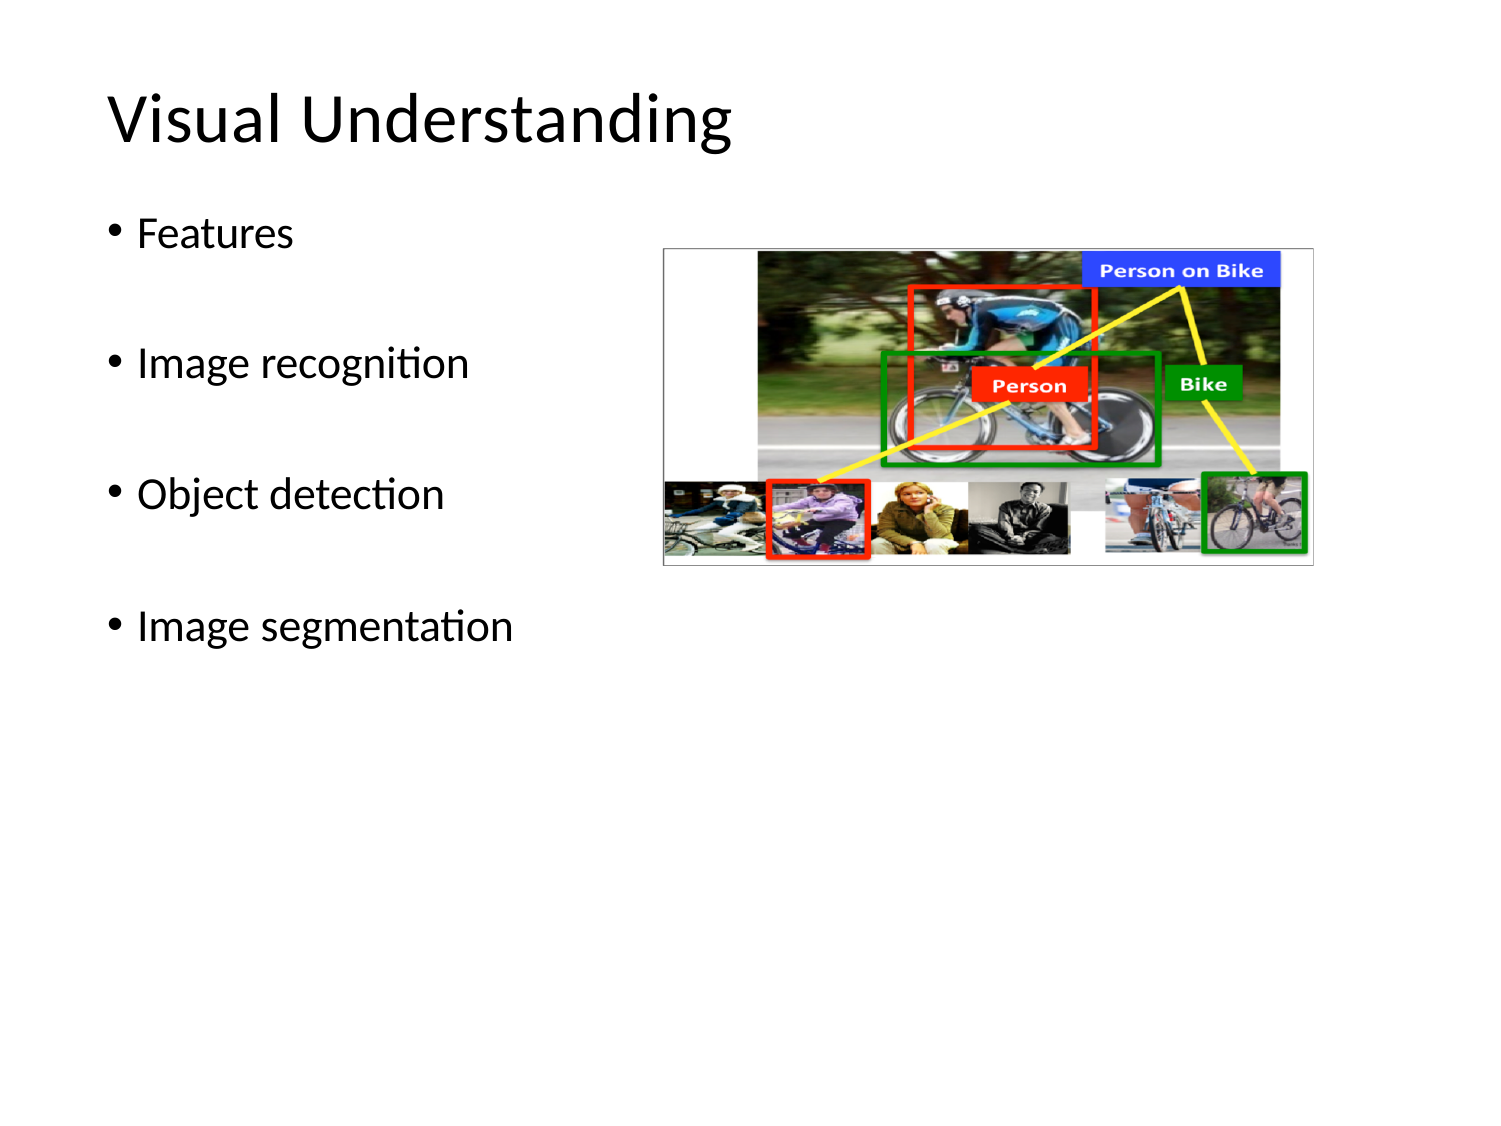

# Visual Understanding
Features

Image recognition

Object detection

Image segmentation